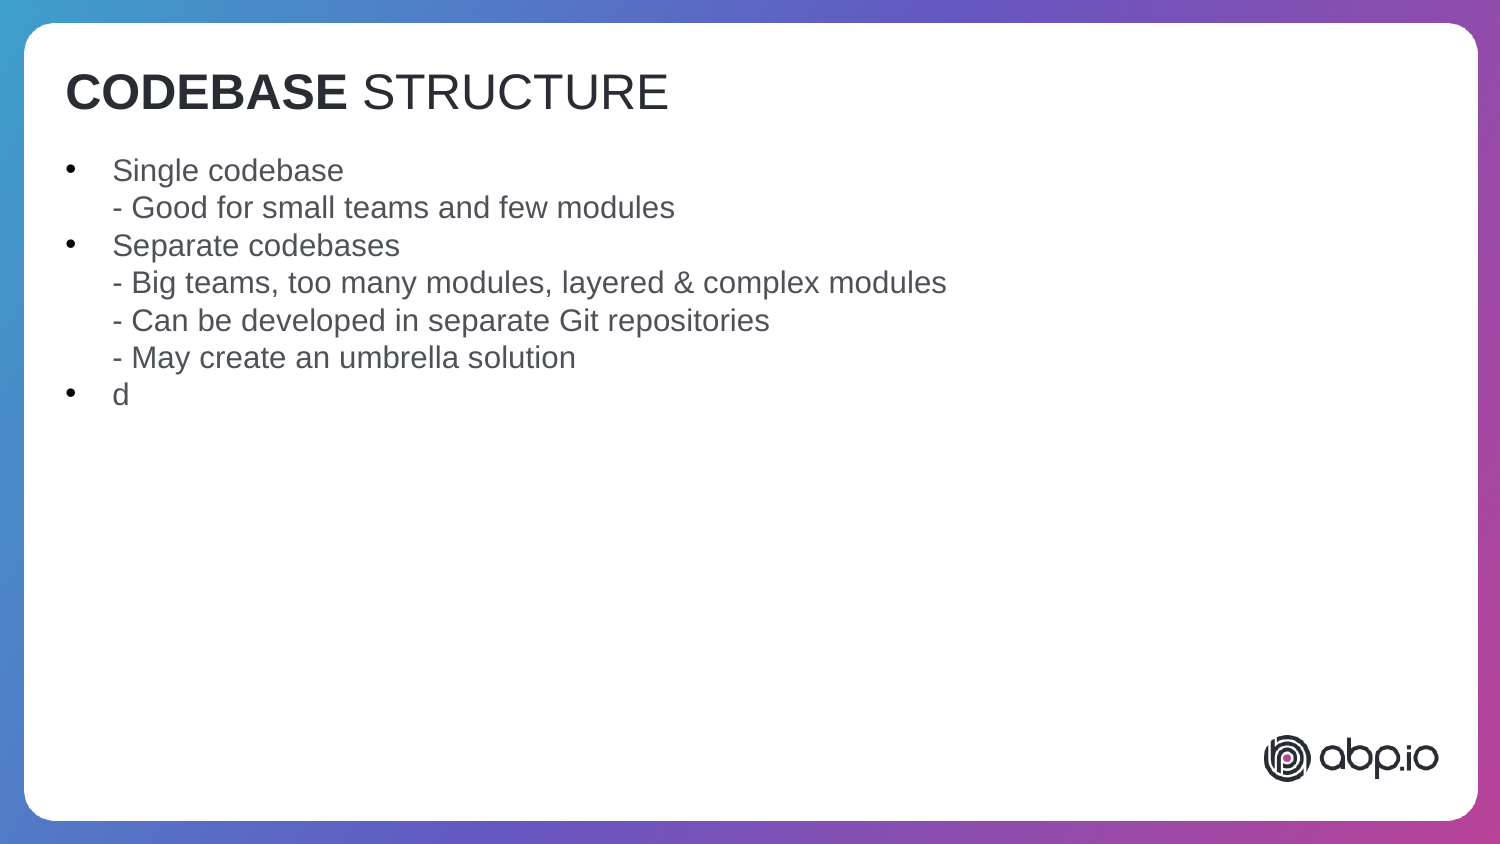

CODEBASE STRUCTURE
Single codebase
- Good for small teams and few modules
Separate codebases
- Big teams, too many modules, layered & complex modules
- Can be developed in separate Git repositories
- May create an umbrella solution
d